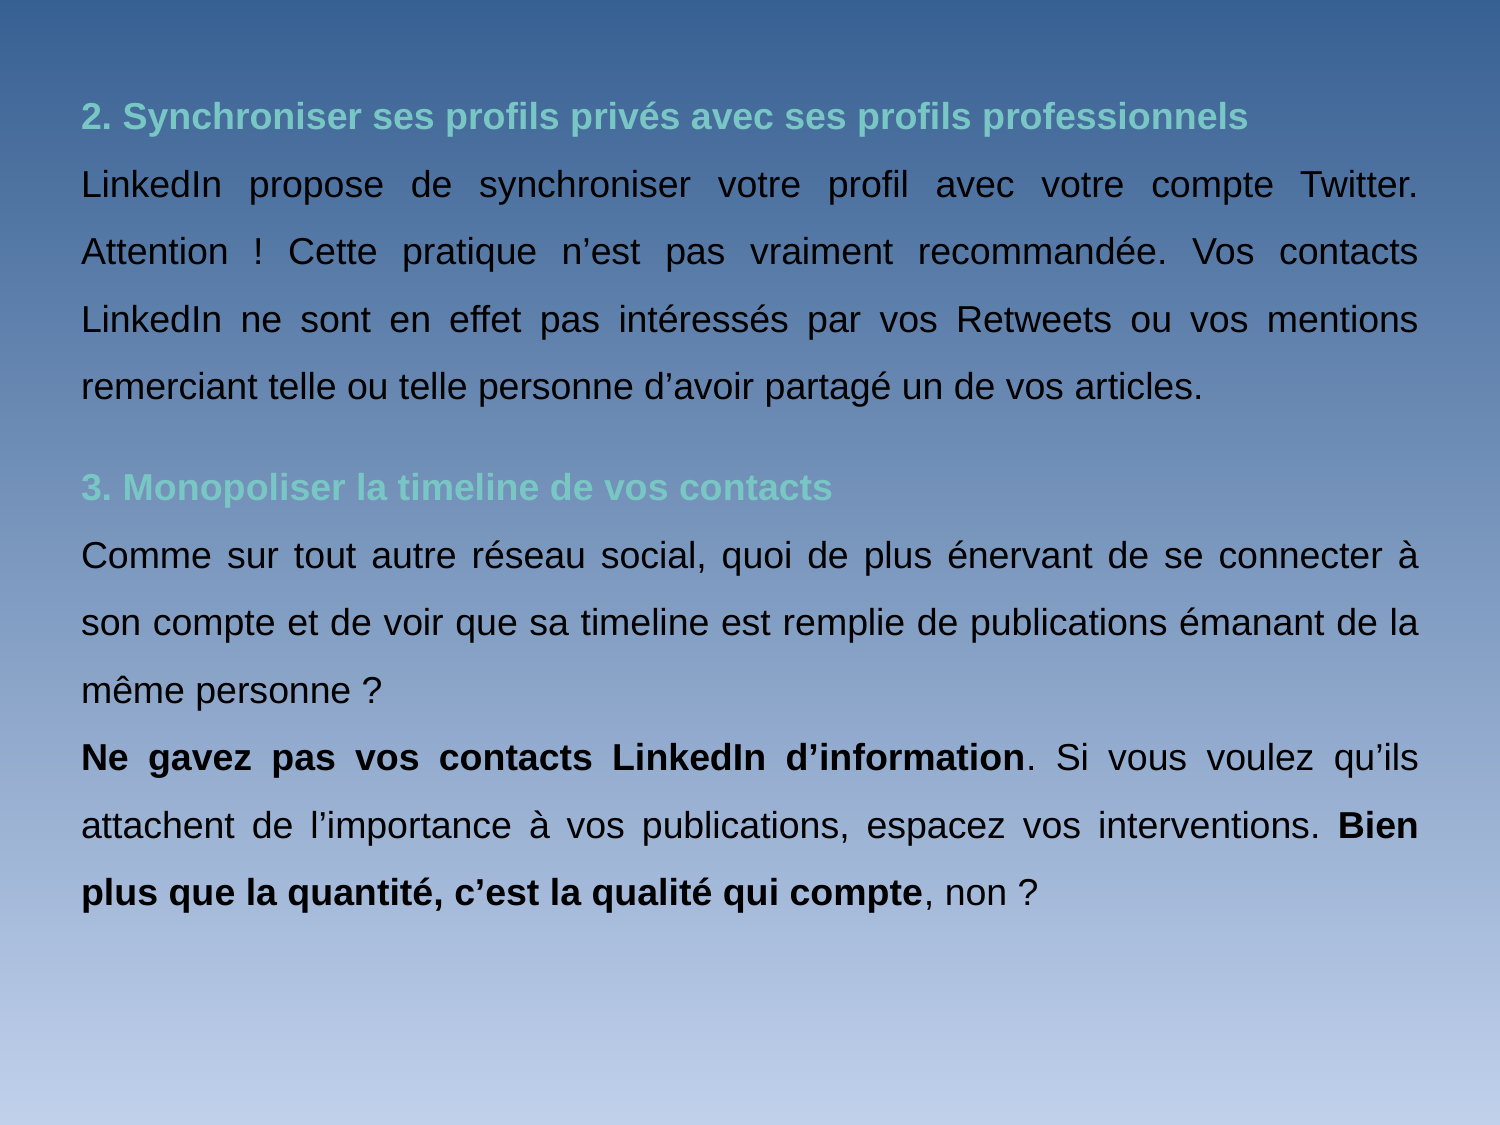

2. Synchroniser ses profils privés avec ses profils professionnels
LinkedIn propose de synchroniser votre profil avec votre compte Twitter. Attention ! Cette pratique n’est pas vraiment recommandée. Vos contacts LinkedIn ne sont en effet pas intéressés par vos Retweets ou vos mentions remerciant telle ou telle personne d’avoir partagé un de vos articles.

3. Monopoliser la timeline de vos contacts
Comme sur tout autre réseau social, quoi de plus énervant de se connecter à son compte et de voir que sa timeline est remplie de publications émanant de la même personne ?
Ne gavez pas vos contacts LinkedIn d’information. Si vous voulez qu’ils attachent de l’importance à vos publications, espacez vos interventions. Bien plus que la quantité, c’est la qualité qui compte, non ?